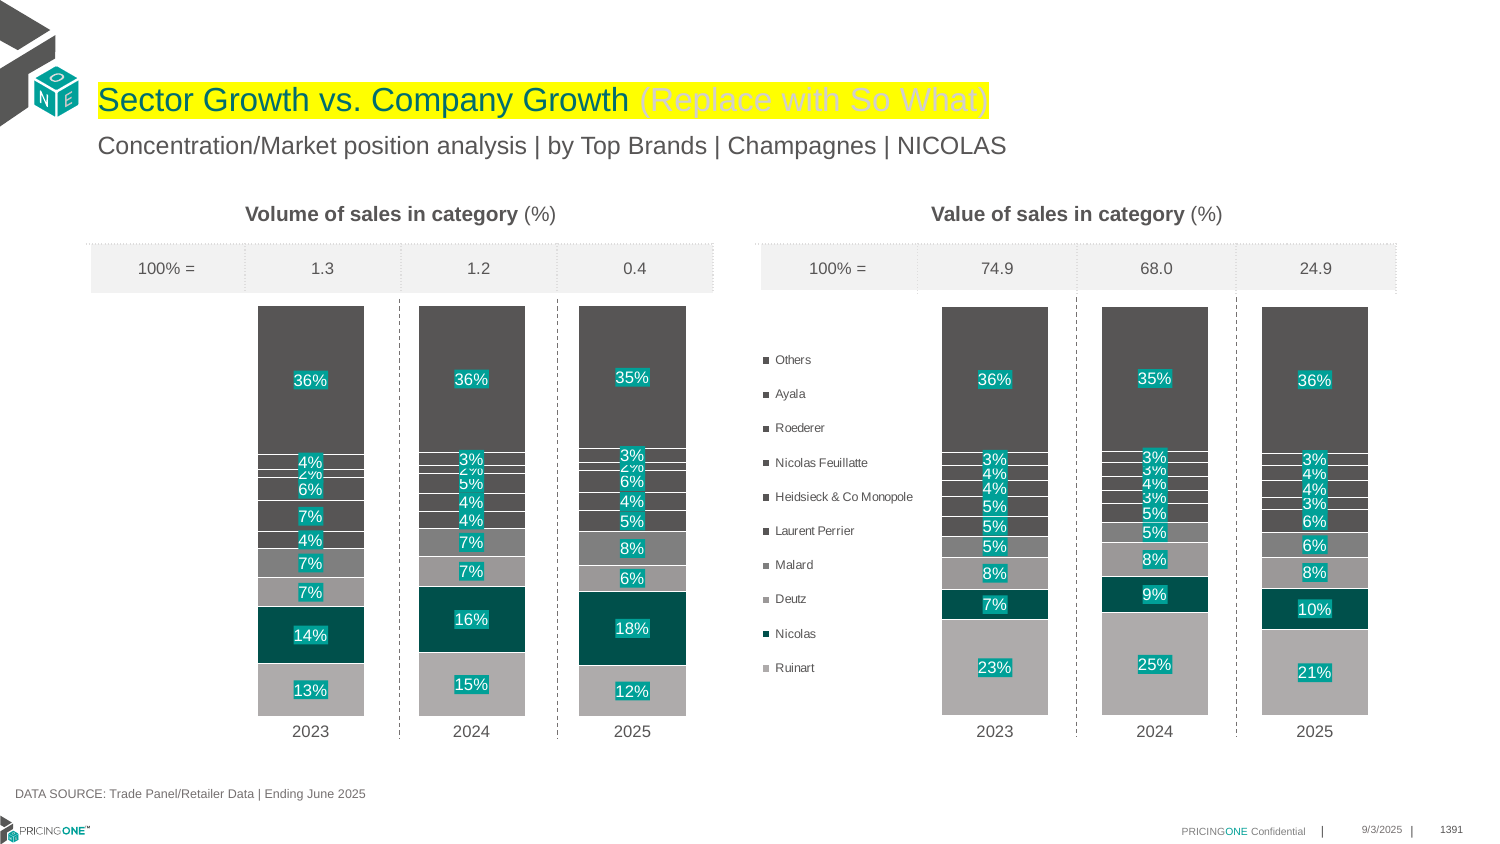

# Sector Growth vs. Company Growth (Replace with So What)
Concentration/Market position analysis | by Top Brands | Champagnes | NICOLAS
| Volume of sales in category (%) |  |  |  |
| --- | --- | --- | --- |
| 100% = | 1.3 | 1.2 | 0.4 |
| Value of sales in category (%) |  |  |  |
| --- | --- | --- | --- |
| 100% = | 74.9 | 68.0 | 24.9 |

### Chart

| Category | Ruinart | Nicolas | Deutz | Malard | Laurent Perrier | Heidsieck & Co Monopole | Nicolas Feuillatte | Roederer | Ayala | Others |
|---|---|---|---|---|---|---|---|---|---|---|
| 2023 | 0.12931274024865855 | 0.13760640597471016 | 0.06999039194649775 | 0.07210734368741799 | 0.040736935432214766 | 0.07477397603059434 | 0.05590388009391513 | 0.020467652507974533 | 0.036225163105983116 | 0.3628755109720337 |
| 2024 | 0.15449724701530754 | 0.1624315985932481 | 0.07187300297517024 | 0.06876663746513803 | 0.04028372035939041 | 0.044611471545438 | 0.04927863760056541 | 0.01773590814638007 | 0.032440782262399014 | 0.3580809940369632 |
| 2025 | 0.12326565008209467 | 0.18157919444183646 | 0.06258200878882322 | 0.08167331133455923 | 0.05217877171730125 | 0.04279227188103259 | 0.05509845634556242 | 0.019528682752793167 | 0.03175929890929742 | 0.3495423537466996 |

### Chart

| Category | Ruinart | Nicolas | Deutz | Malard | Laurent Perrier | Heidsieck & Co Monopole | Nicolas Feuillatte | Roederer | Ayala | Others |
|---|---|---|---|---|---|---|---|---|---|---|
| 2023 | 0.2337676413432316 | 0.07479180570519202 | 0.0786897087289521 | 0.05098310275095015 | 0.04809373731989687 | 0.04898408701781446 | 0.03971652911272535 | 0.03552653582050283 | 0.030918583754777323 | 0.3585282684459573 |
| 2024 | 0.2507674354779195 | 0.08994698915771766 | 0.08115076047429194 | 0.05023820014303356 | 0.045878110691793726 | 0.030949453441071795 | 0.03626695583809504 | 0.03175970550420505 | 0.029035744631714457 | 0.35400664464015724 |
| 2025 | 0.20984445401776888 | 0.10187719317986366 | 0.07521841378944509 | 0.06040127857463201 | 0.05710108037466705 | 0.028778940329433098 | 0.04171164878901911 | 0.03529229270582335 | 0.02992538165147348 | 0.35984931658787433 |
DATA SOURCE: Trade Panel/Retailer Data | Ending June 2025

9/3/2025
1391